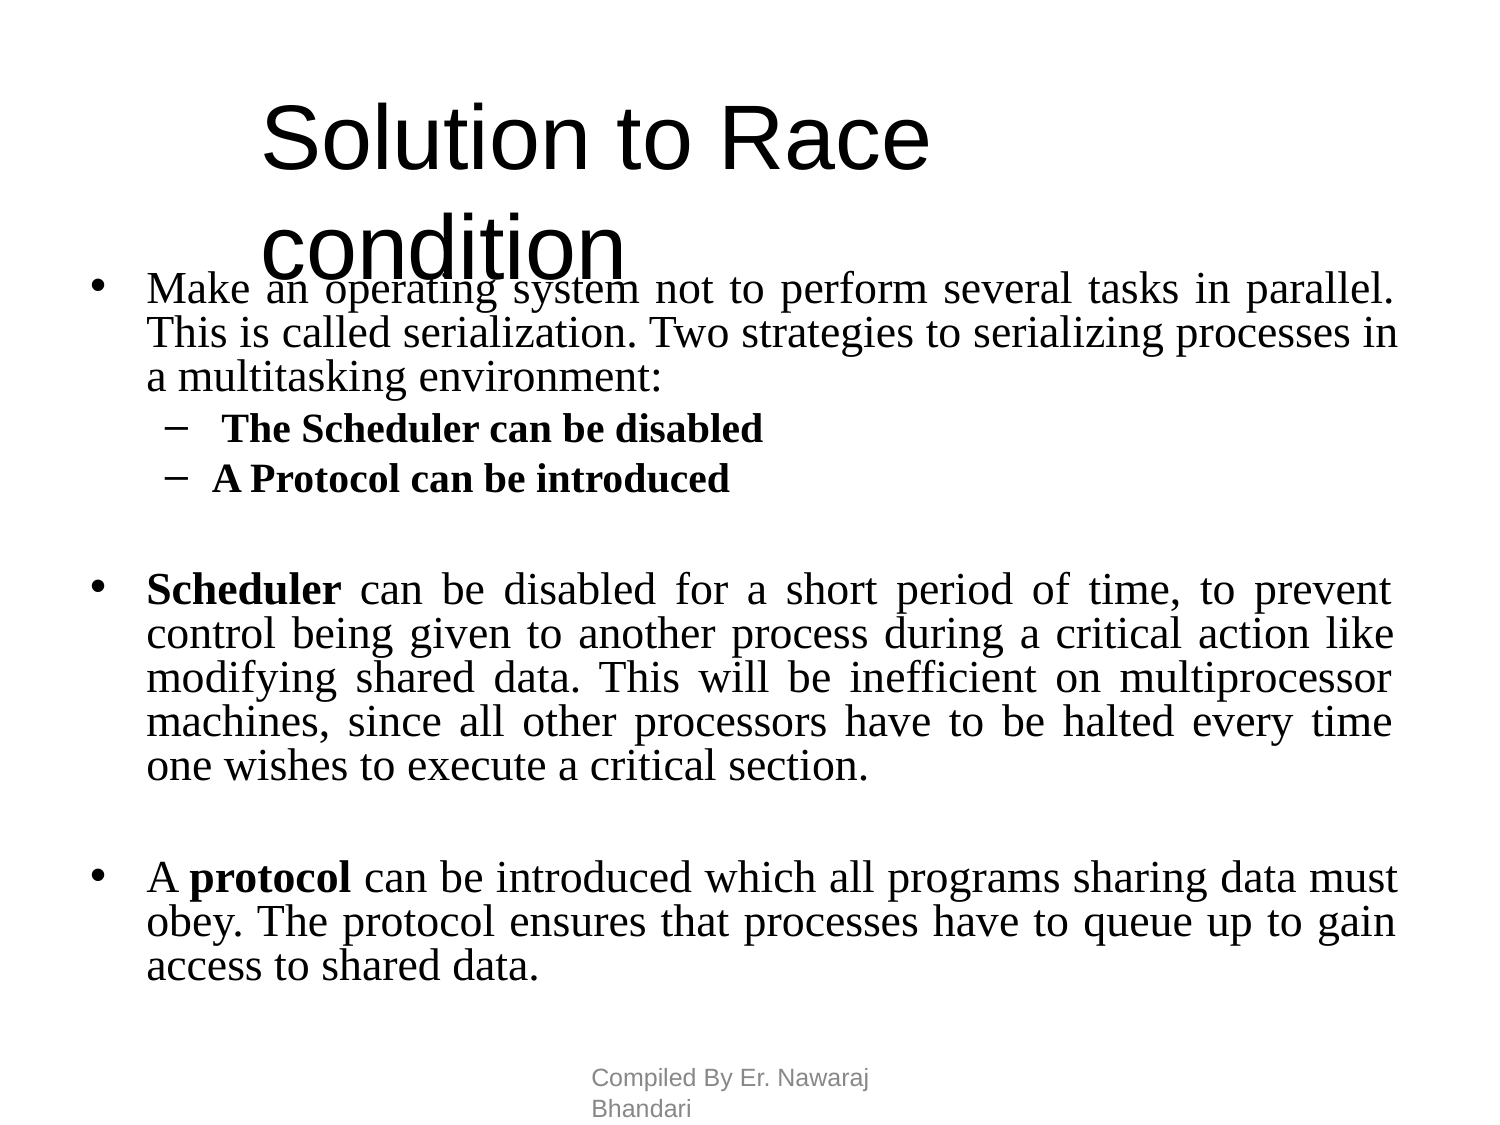

# Solution to Race condition
Make an operating system not to perform several tasks in parallel.  This is called serialization. Two strategies to serializing processes in  a multitasking environment:
The Scheduler can be disabled
A Protocol can be introduced

Scheduler can be disabled for a short period of time, to prevent  control being given to another process during a critical action like  modifying shared data. This will be inefficient on multiprocessor  machines, since all other processors have to be halted every time  one wishes to execute a critical section.

A protocol can be introduced which all programs sharing data must  obey. The protocol ensures that processes have to queue up to gain  access to shared data.
Compiled By Er. Nawaraj Bhandari